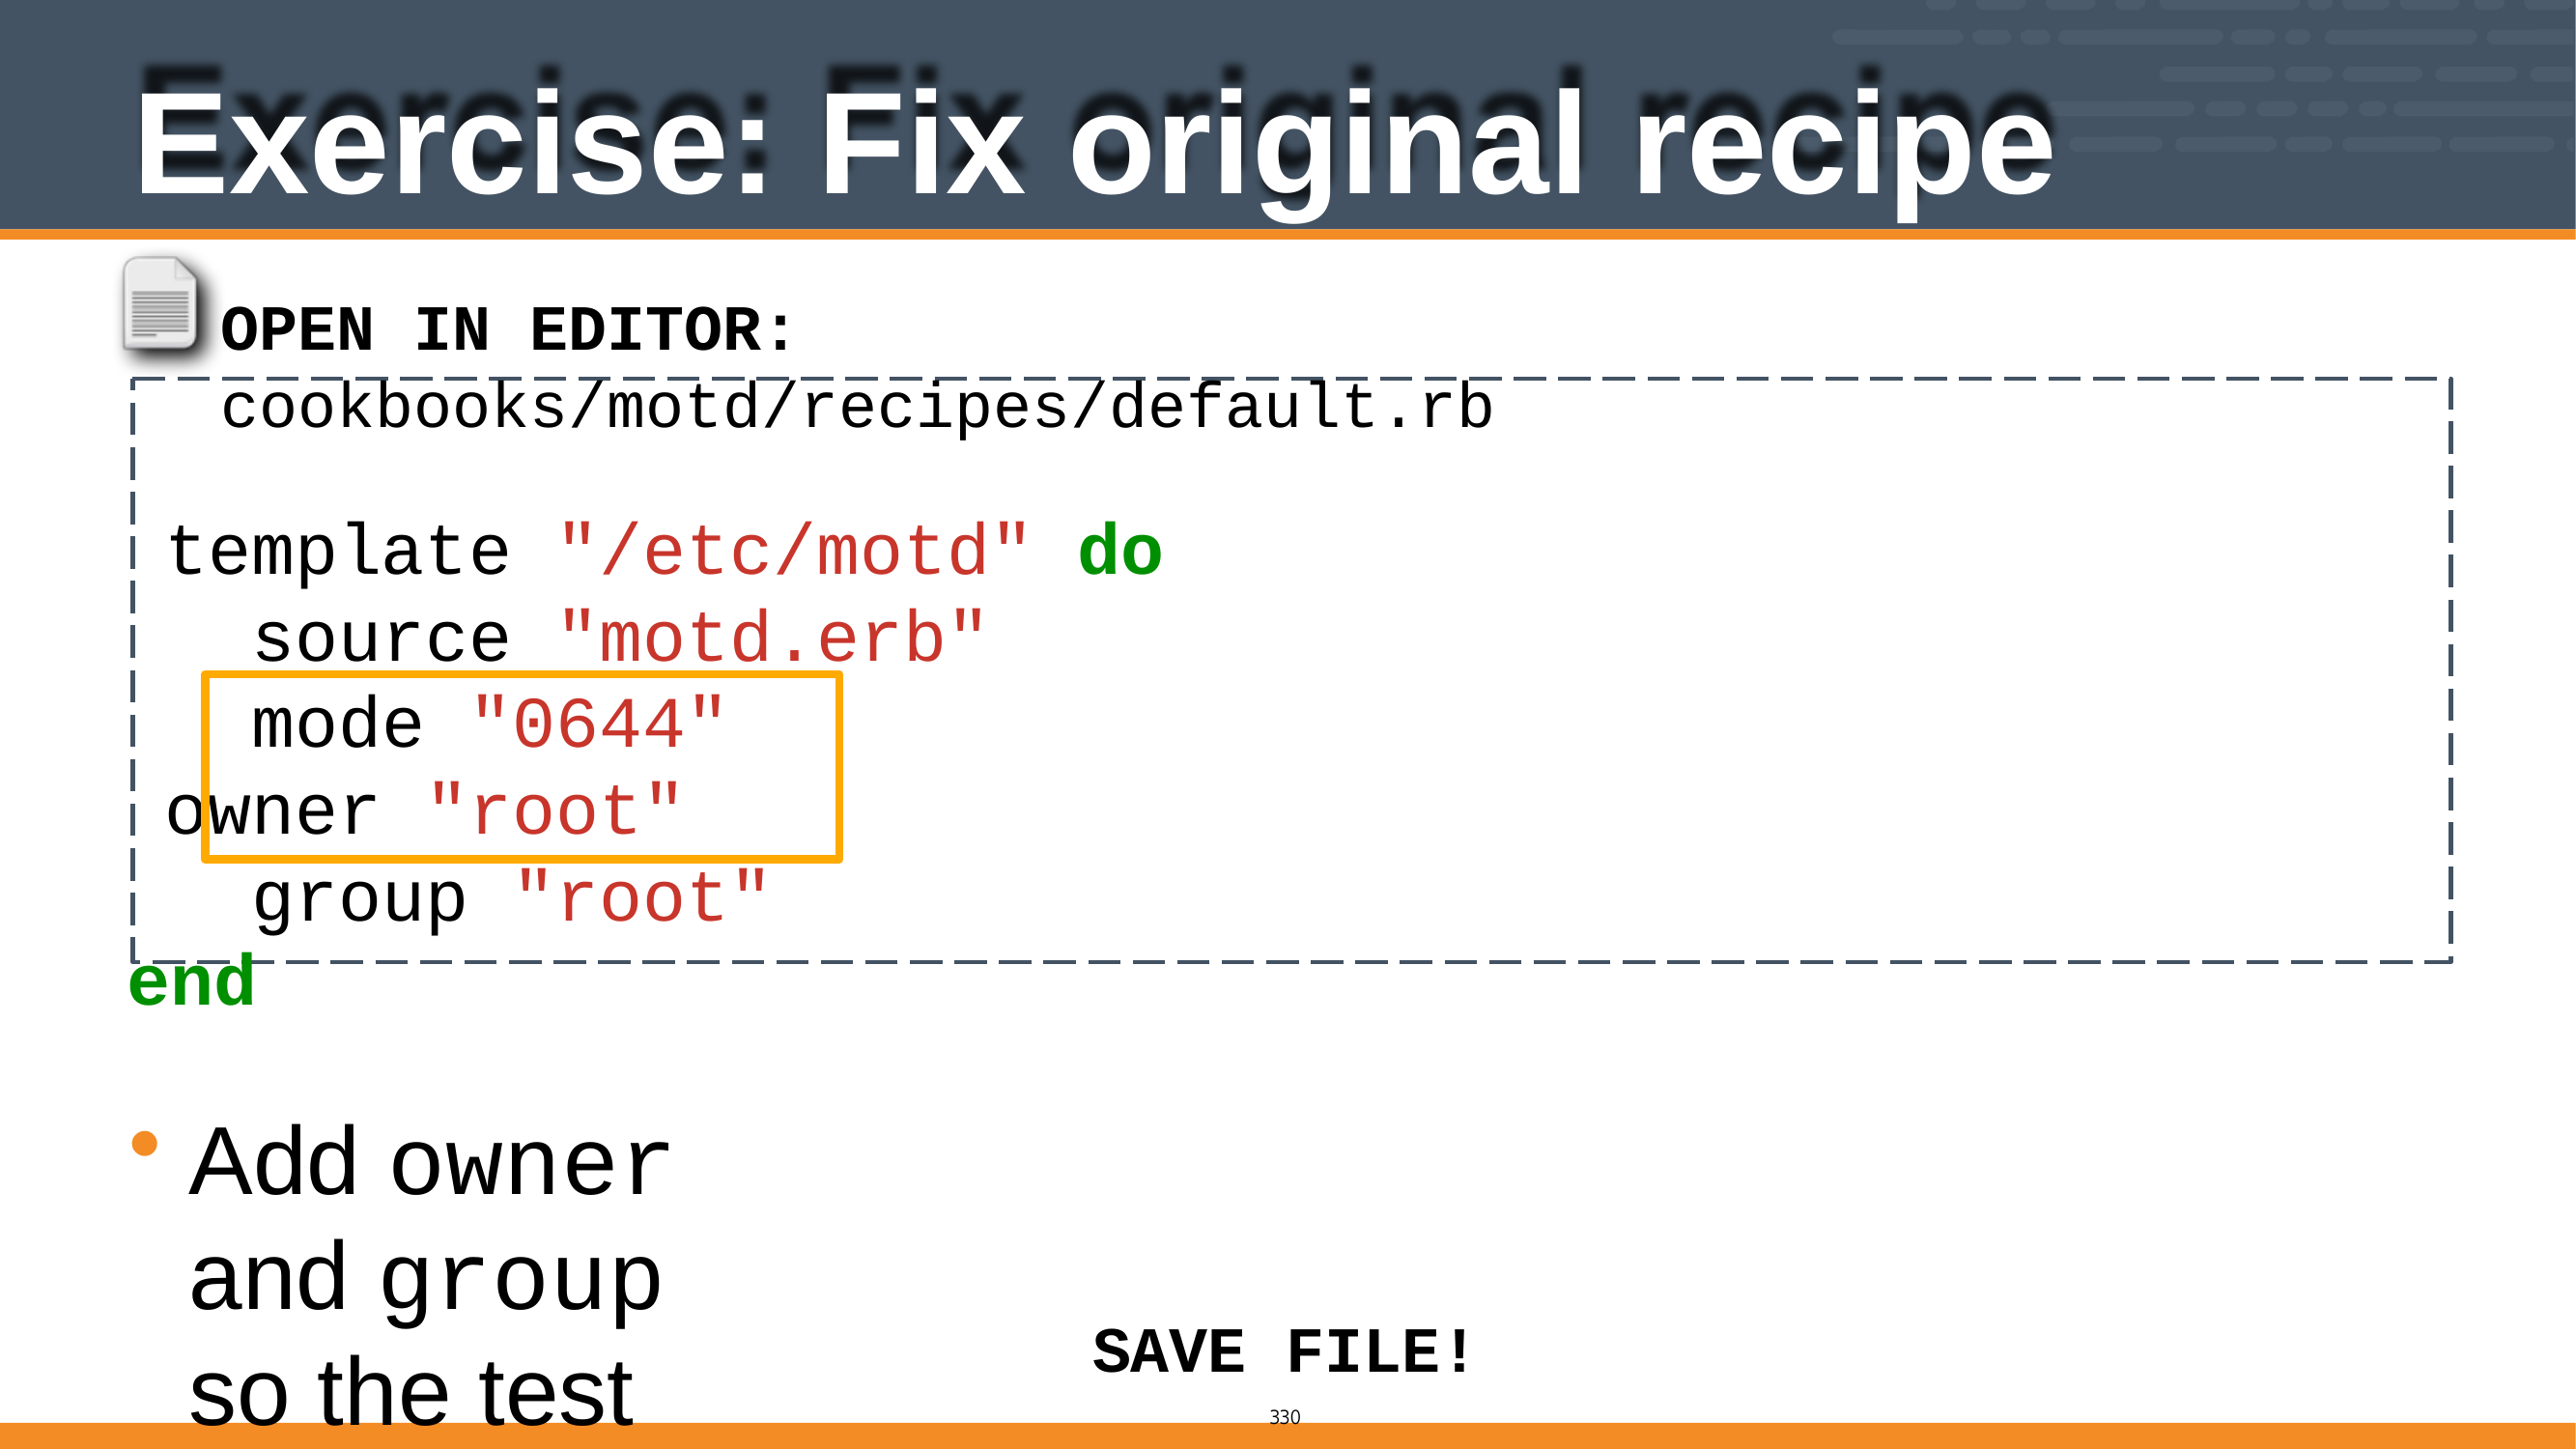

# Exercise: Fix original recipe

OPEN IN EDITOR: cookbooks/motd/recipes/default.rb

template "/etc/motd" do source "motd.erb" mode "0644"
owner "root" group "root"
end

Add owner and group so the test passes.

SAVE
FILE!
330